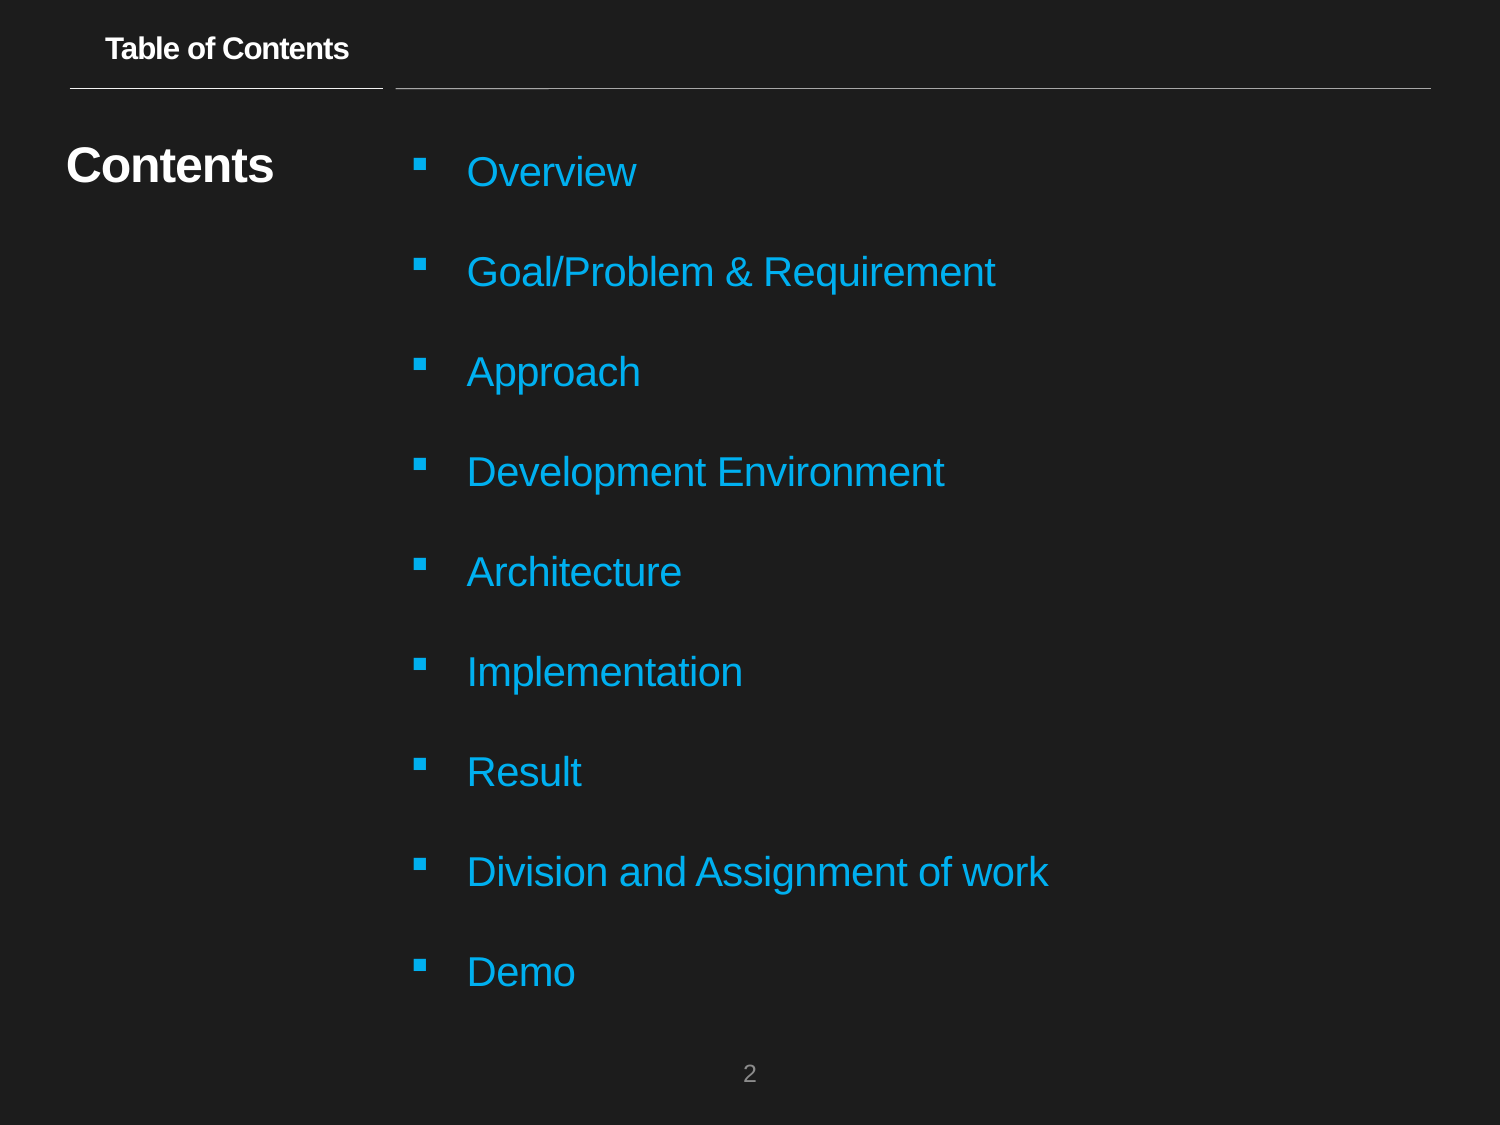

Table of Contents
# Contents
Overview

Goal/Problem & Requirement

Approach

Development Environment

Architecture

Implementation

Result

Division and Assignment of work

Demo
2